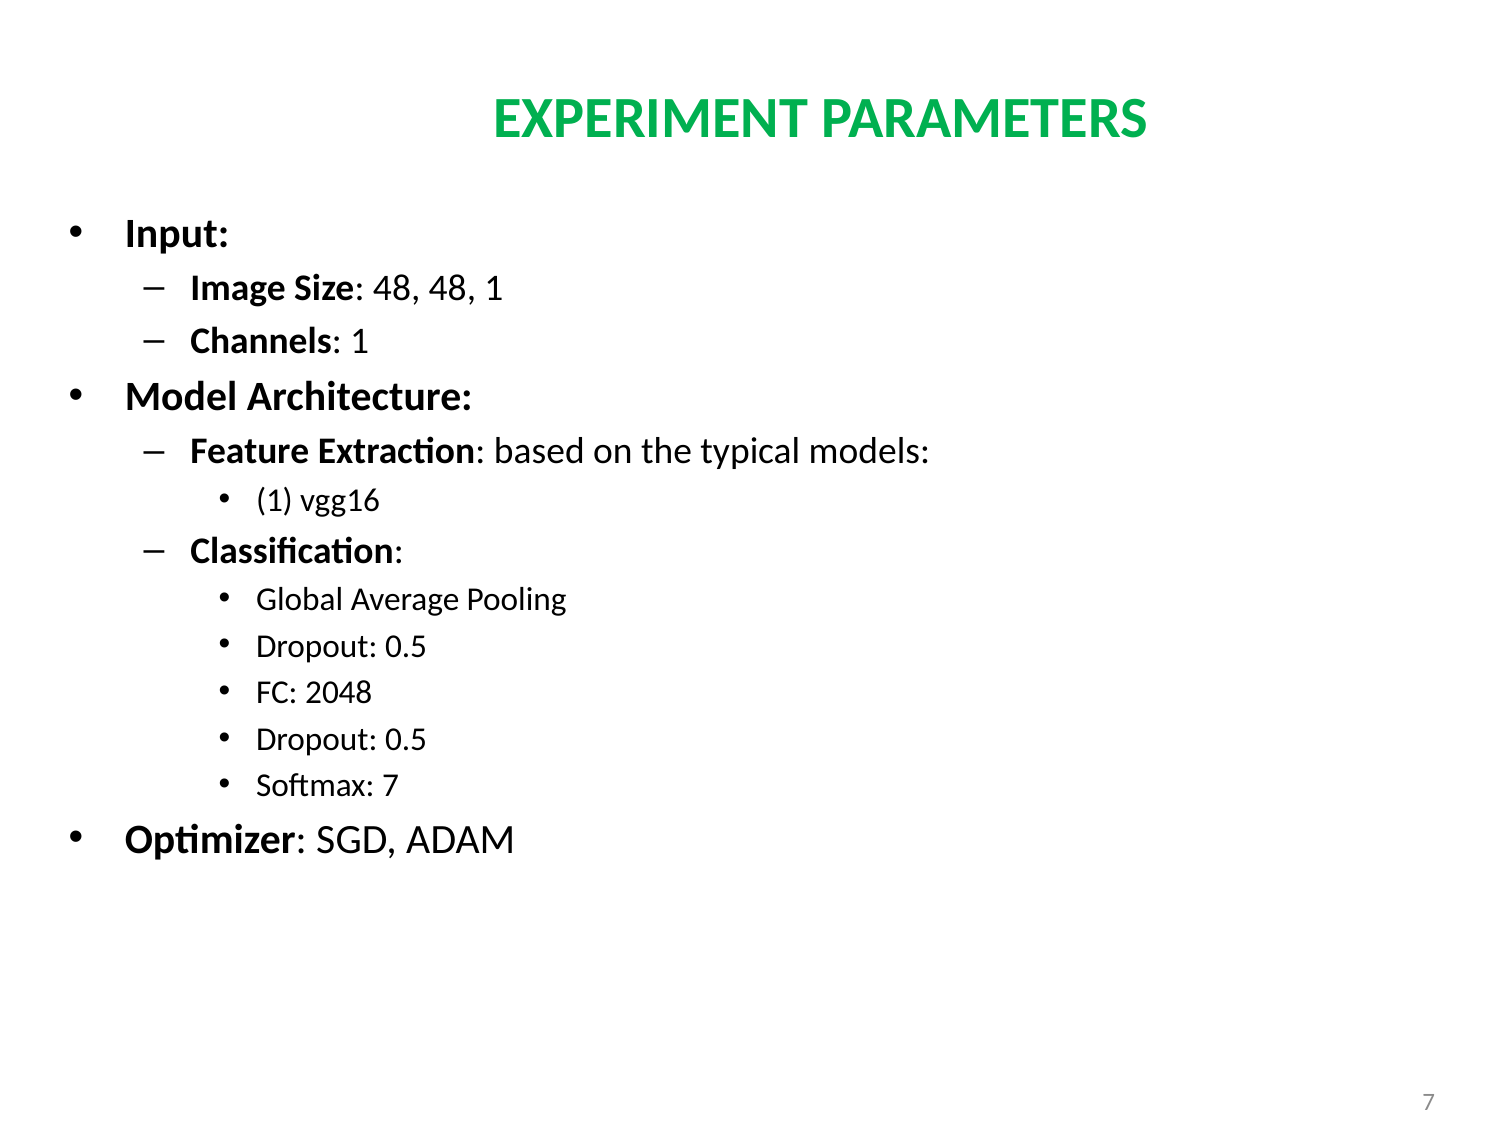

# EXPERIMENT PARAMETERS
Input:
Image Size: 48, 48, 1
Channels: 1
Model Architecture:
Feature Extraction: based on the typical models:
(1) vgg16
Classification:
Global Average Pooling
Dropout: 0.5
FC: 2048
Dropout: 0.5
Softmax: 7
Optimizer: SGD, ADAM
7